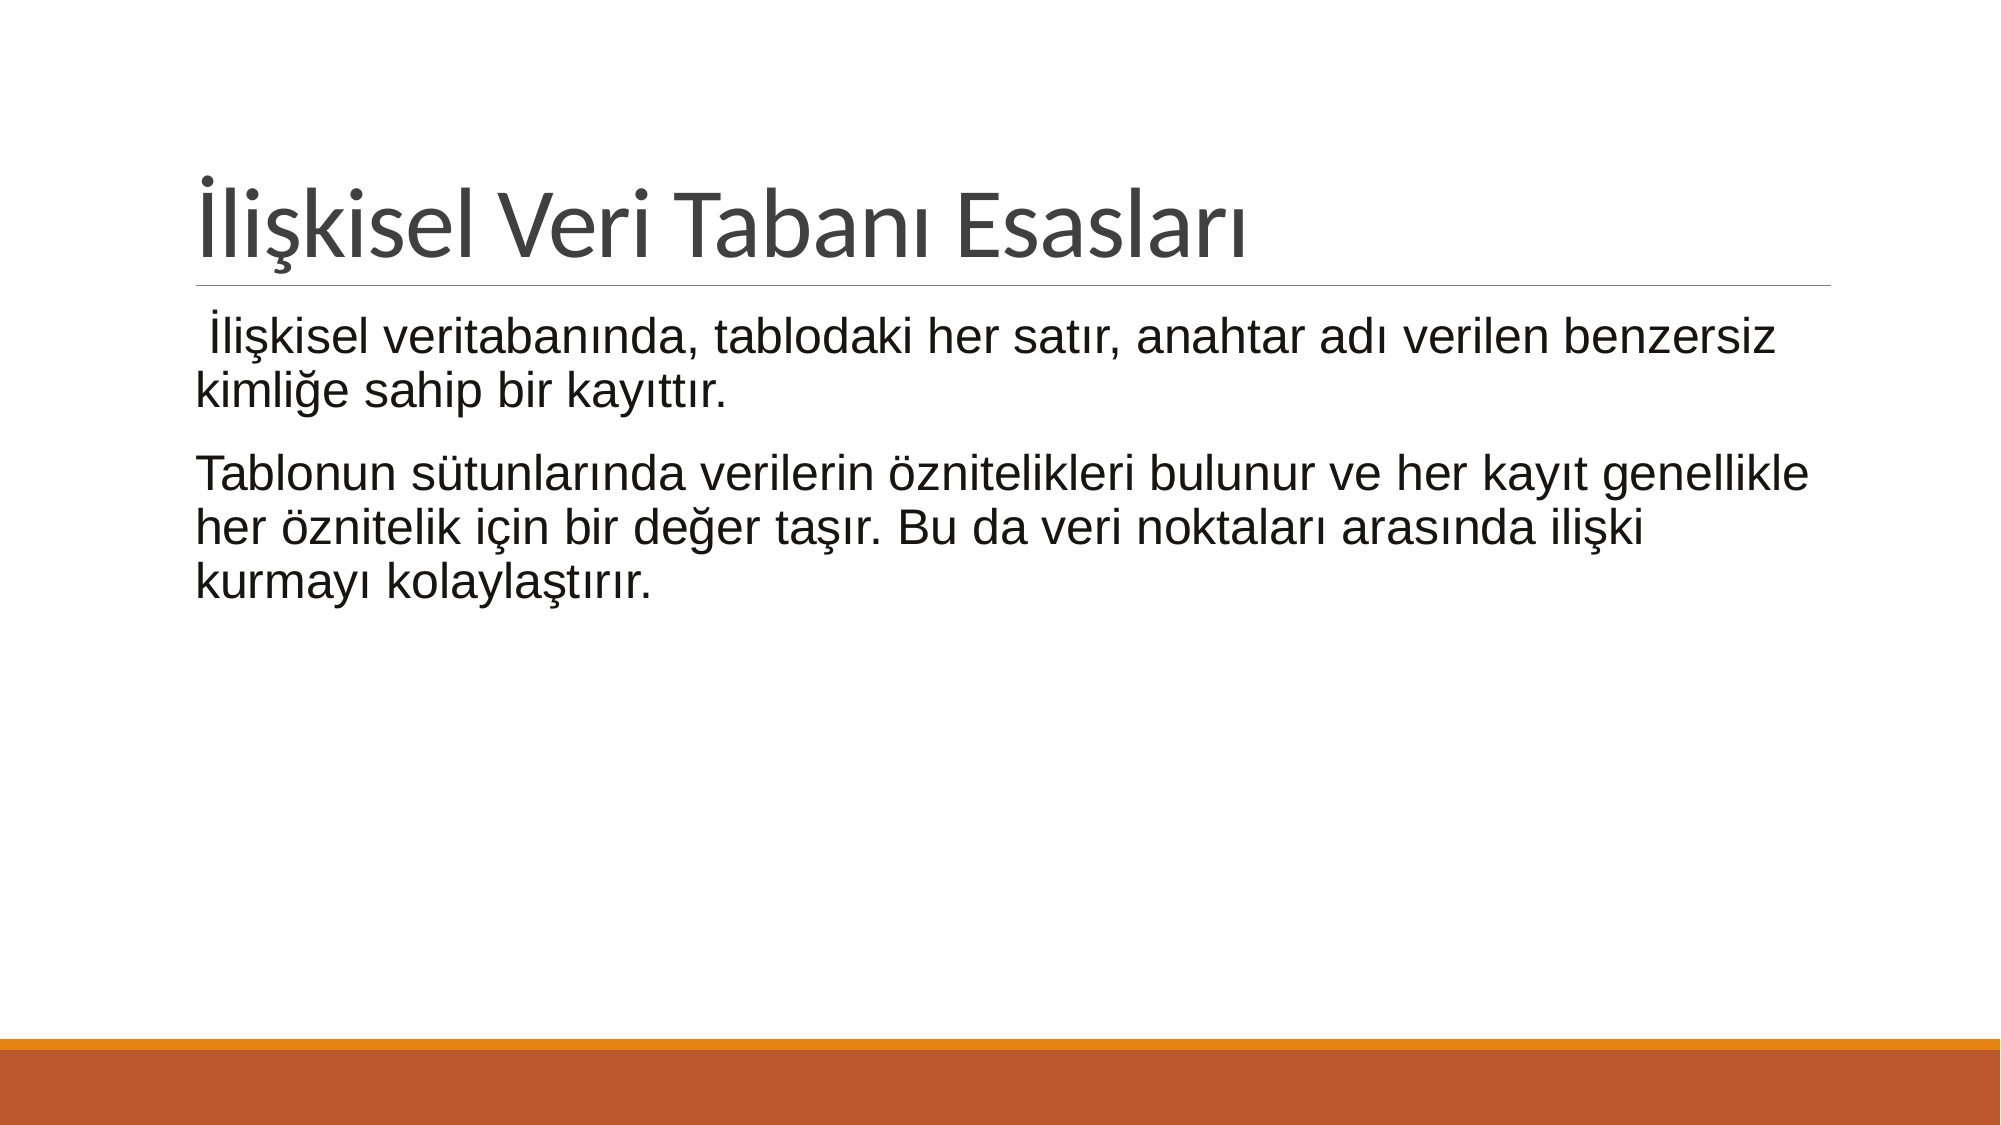

# İlişkisel Veri Tabanı Esasları
 İlişkisel veritabanında, tablodaki her satır, anahtar adı verilen benzersiz kimliğe sahip bir kayıttır.
Tablonun sütunlarında verilerin öznitelikleri bulunur ve her kayıt genellikle her öznitelik için bir değer taşır. Bu da veri noktaları arasında ilişki kurmayı kolaylaştırır.